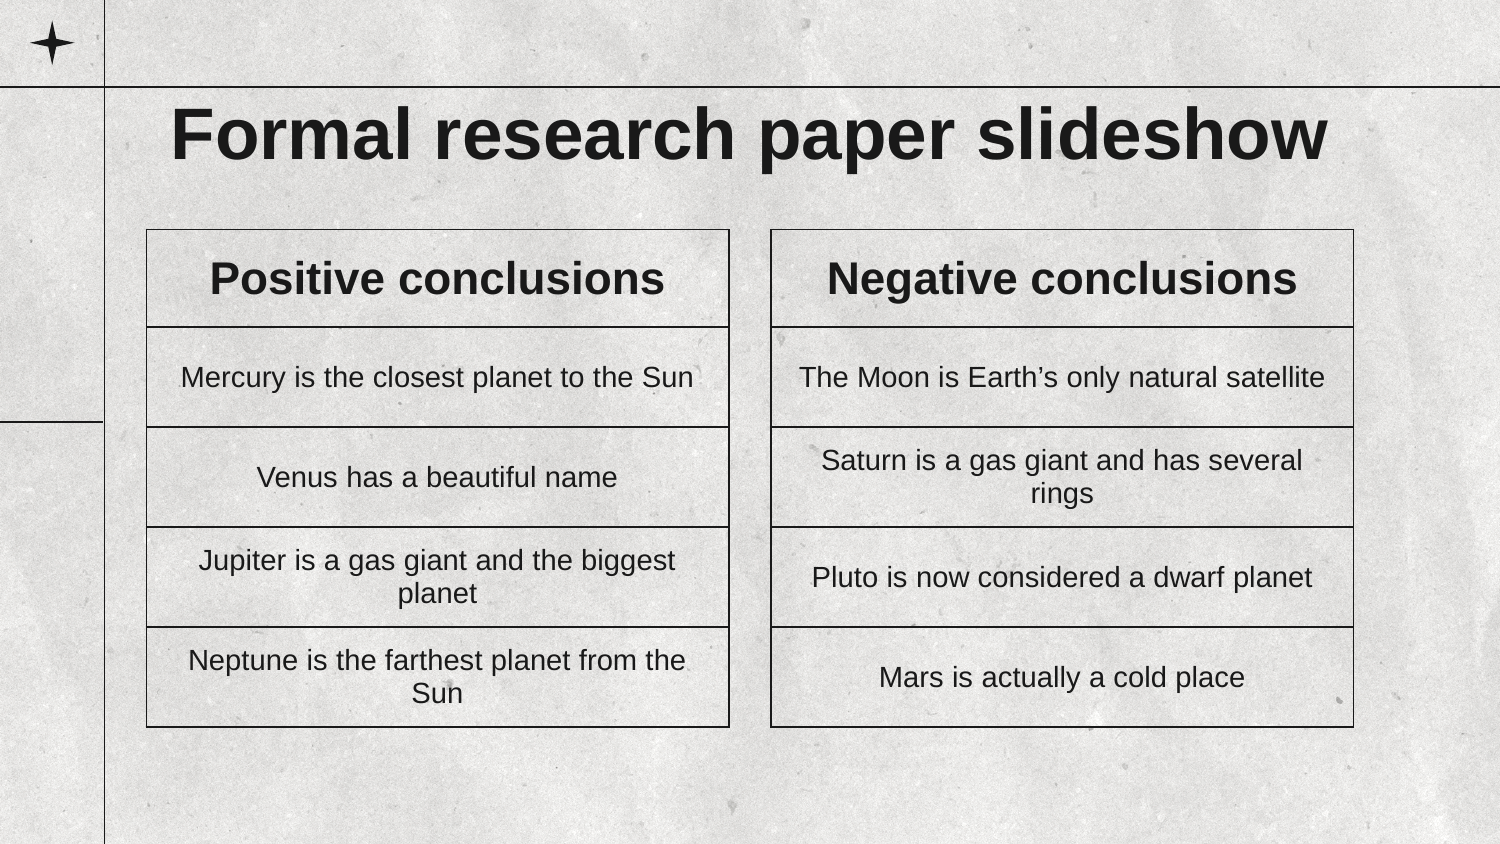

# Formal research paper slideshow
| Positive conclusions |
| --- |
| Mercury is the closest planet to the Sun |
| Venus has a beautiful name |
| Jupiter is a gas giant and the biggest planet |
| Neptune is the farthest planet from the Sun |
| Negative conclusions |
| --- |
| The Moon is Earth’s only natural satellite |
| Saturn is a gas giant and has several rings |
| Pluto is now considered a dwarf planet |
| Mars is actually a cold place |